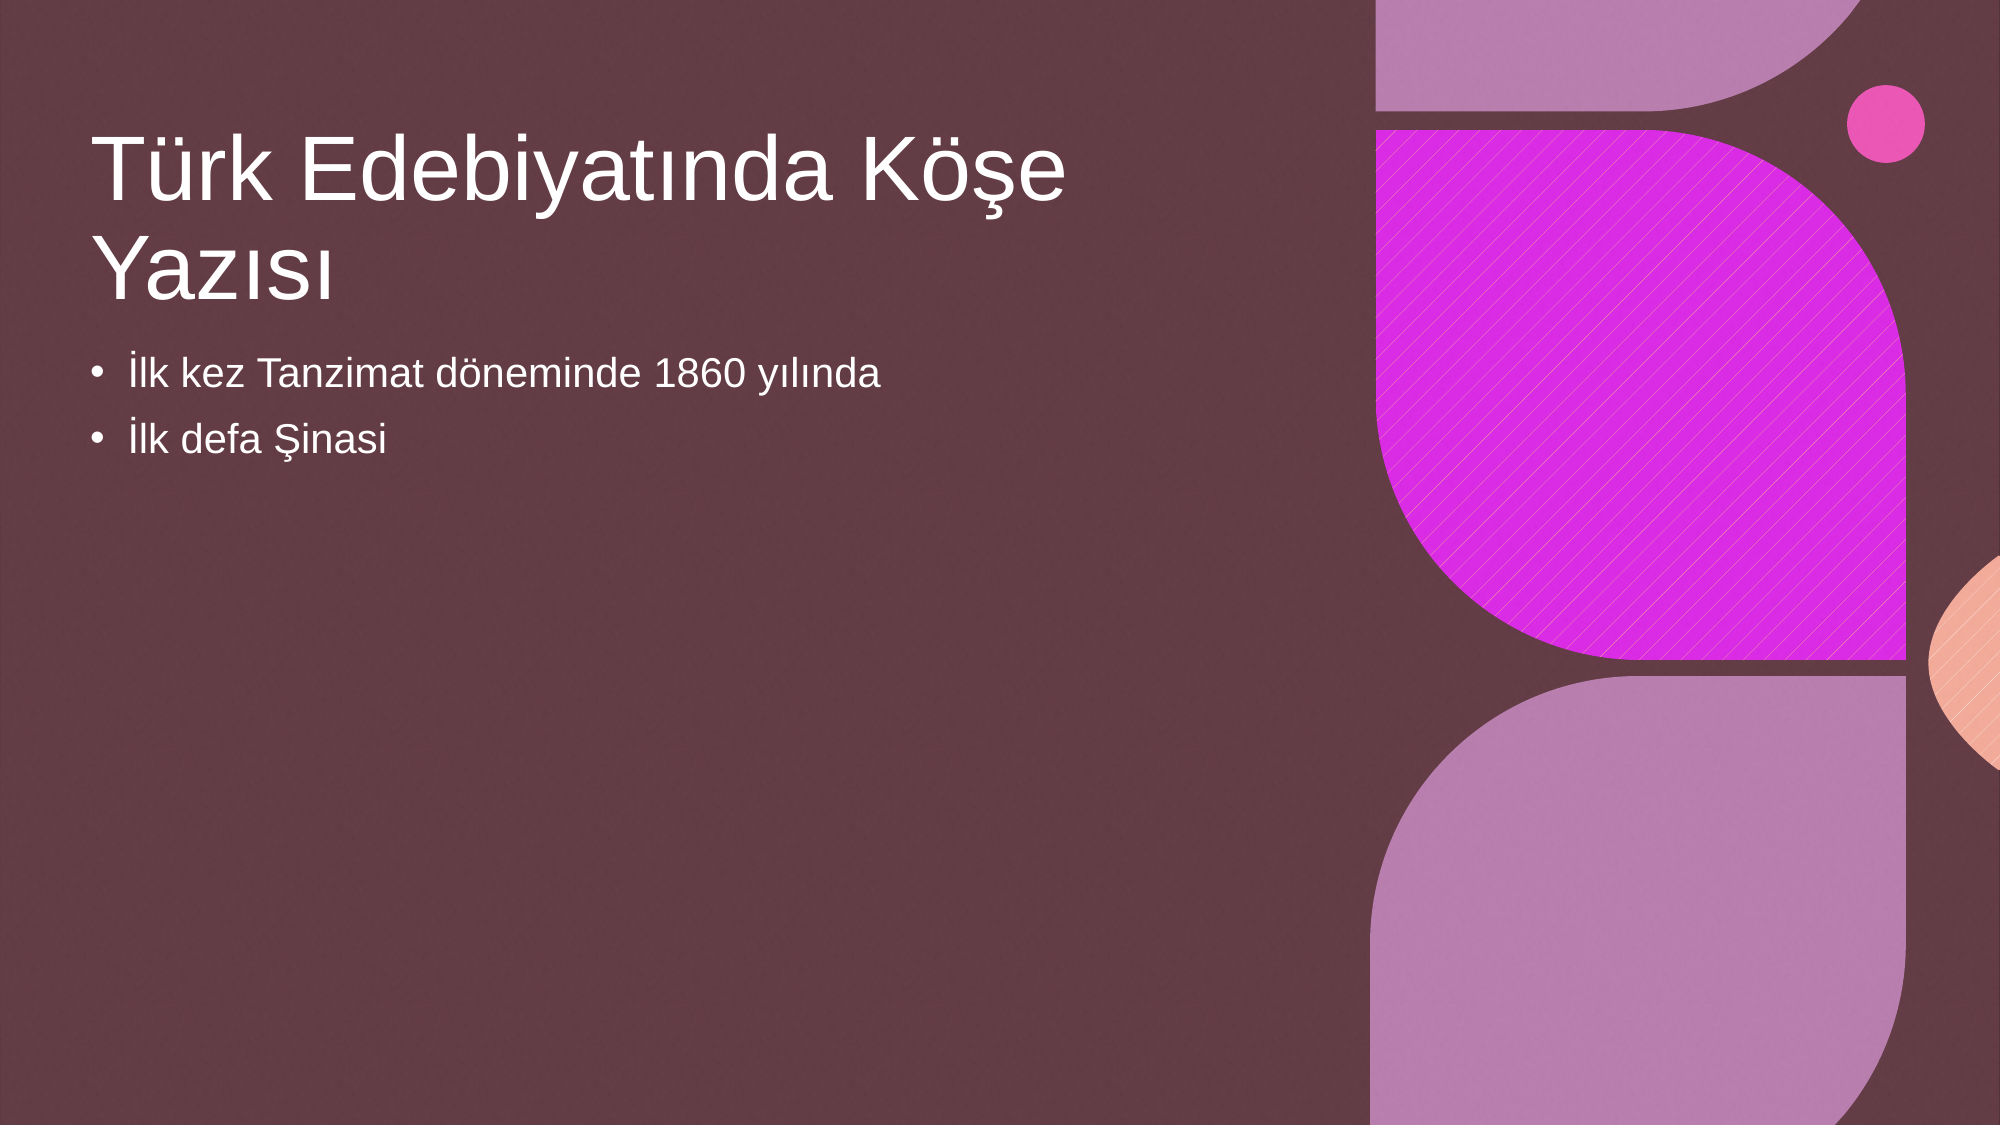

# Türk Edebiyatında Köşe Yazısı
İlk kez Tanzimat döneminde 1860 yılında
İlk defa Şinasi